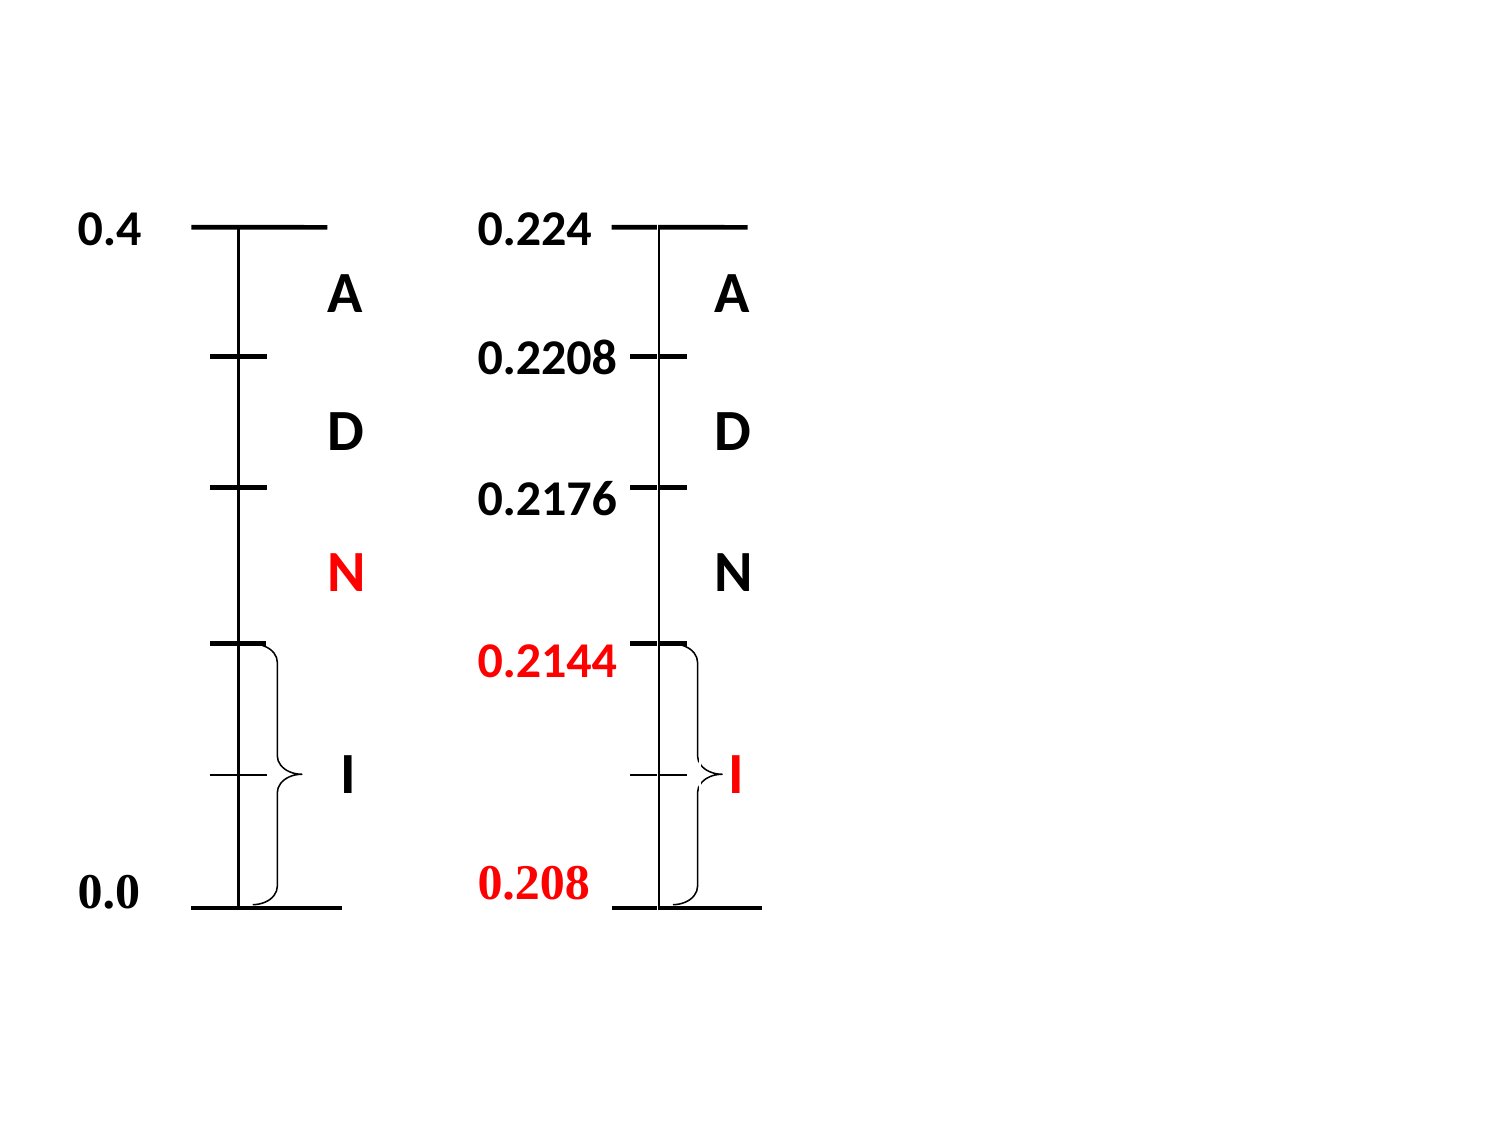

0.4

0.0
A

D

N

 I

0.224

0.2208

0.2176

0.2144

0.208
A

D

N

 I